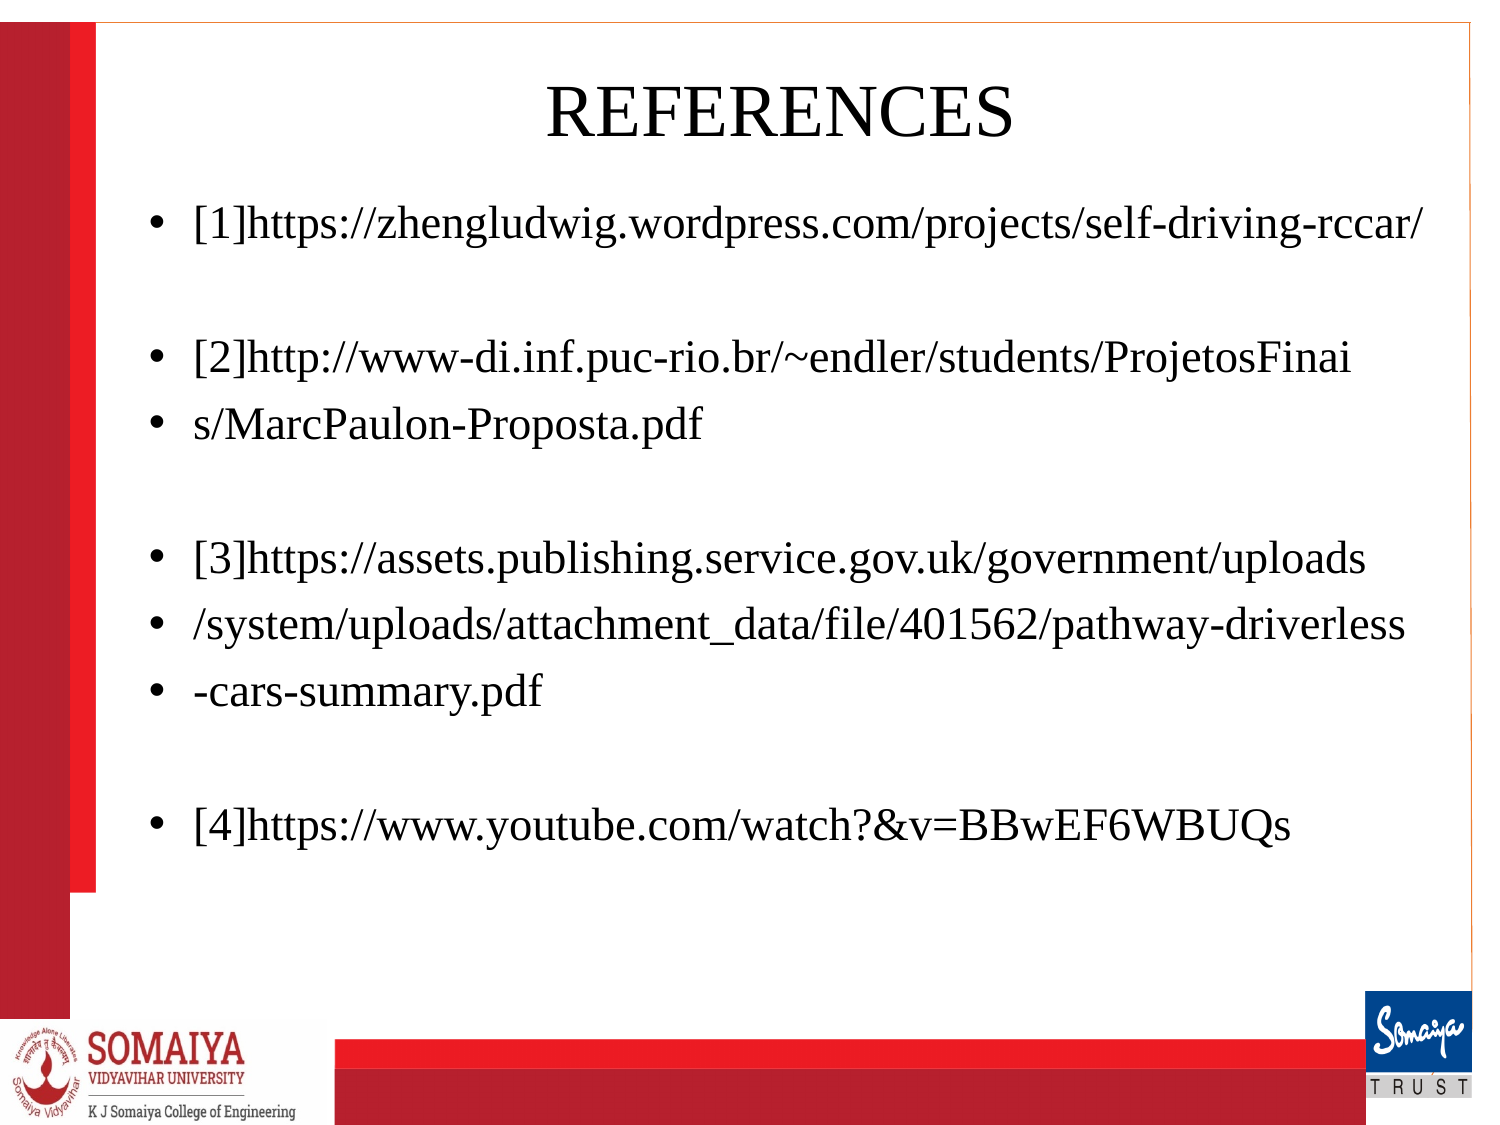

# REFERENCES
[1]https://zhengludwig.wordpress.com/projects/self-driving-rccar/

[2]http://www-di.inf.puc-rio.br/~endler/students/ProjetosFinai
s/MarcPaulon-Proposta.pdf

[3]https://assets.publishing.service.gov.uk/government/uploads
/system/uploads/attachment_data/file/401562/pathway-driverless
-cars-summary.pdf

[4]https://www.youtube.com/watch?&v=BBwEF6WBUQs